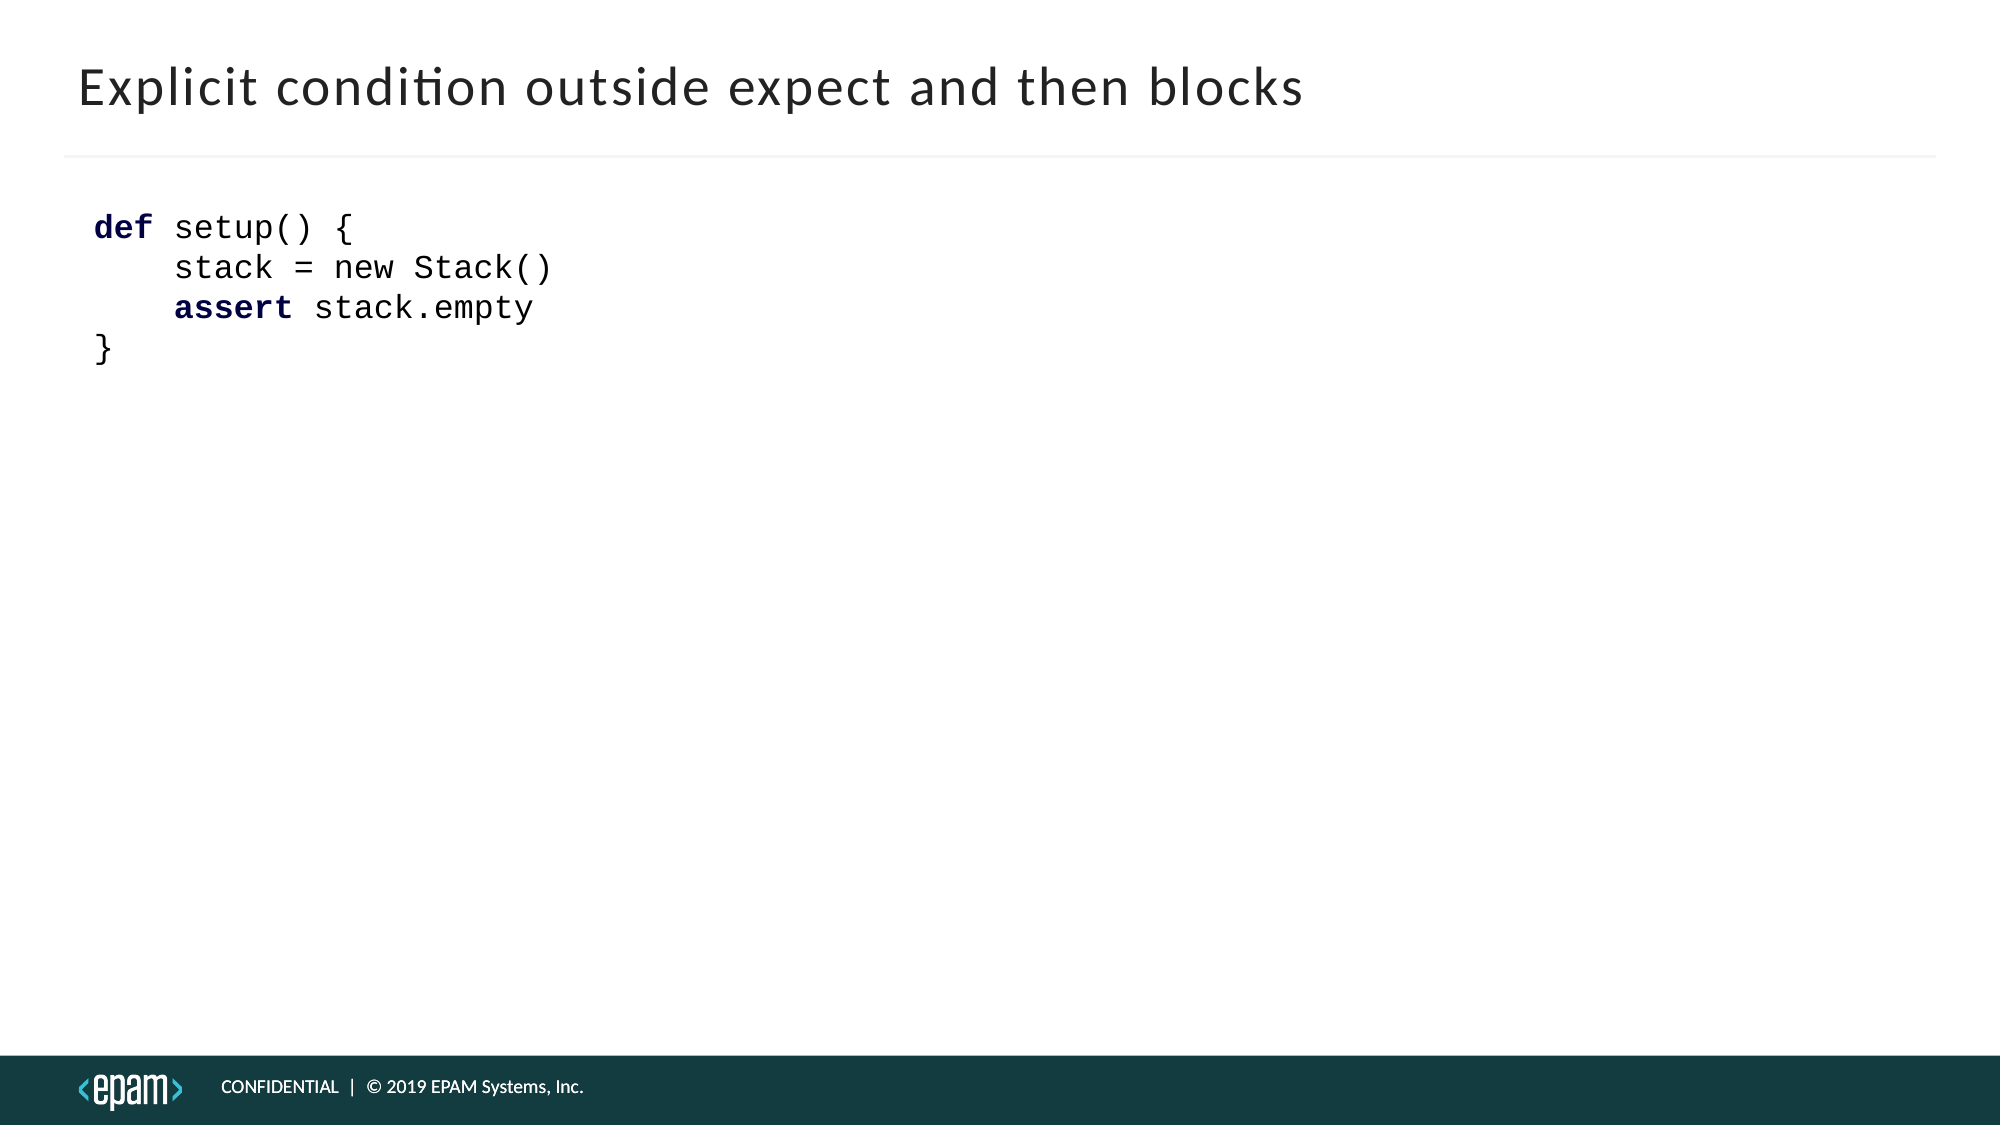

# Explicit condition outside expect and then blocks
def setup() {
    stack = new Stack()
    assert stack.empty
}
CONFIDENTIAL  |  © 2019 EPAM Systems, Inc.